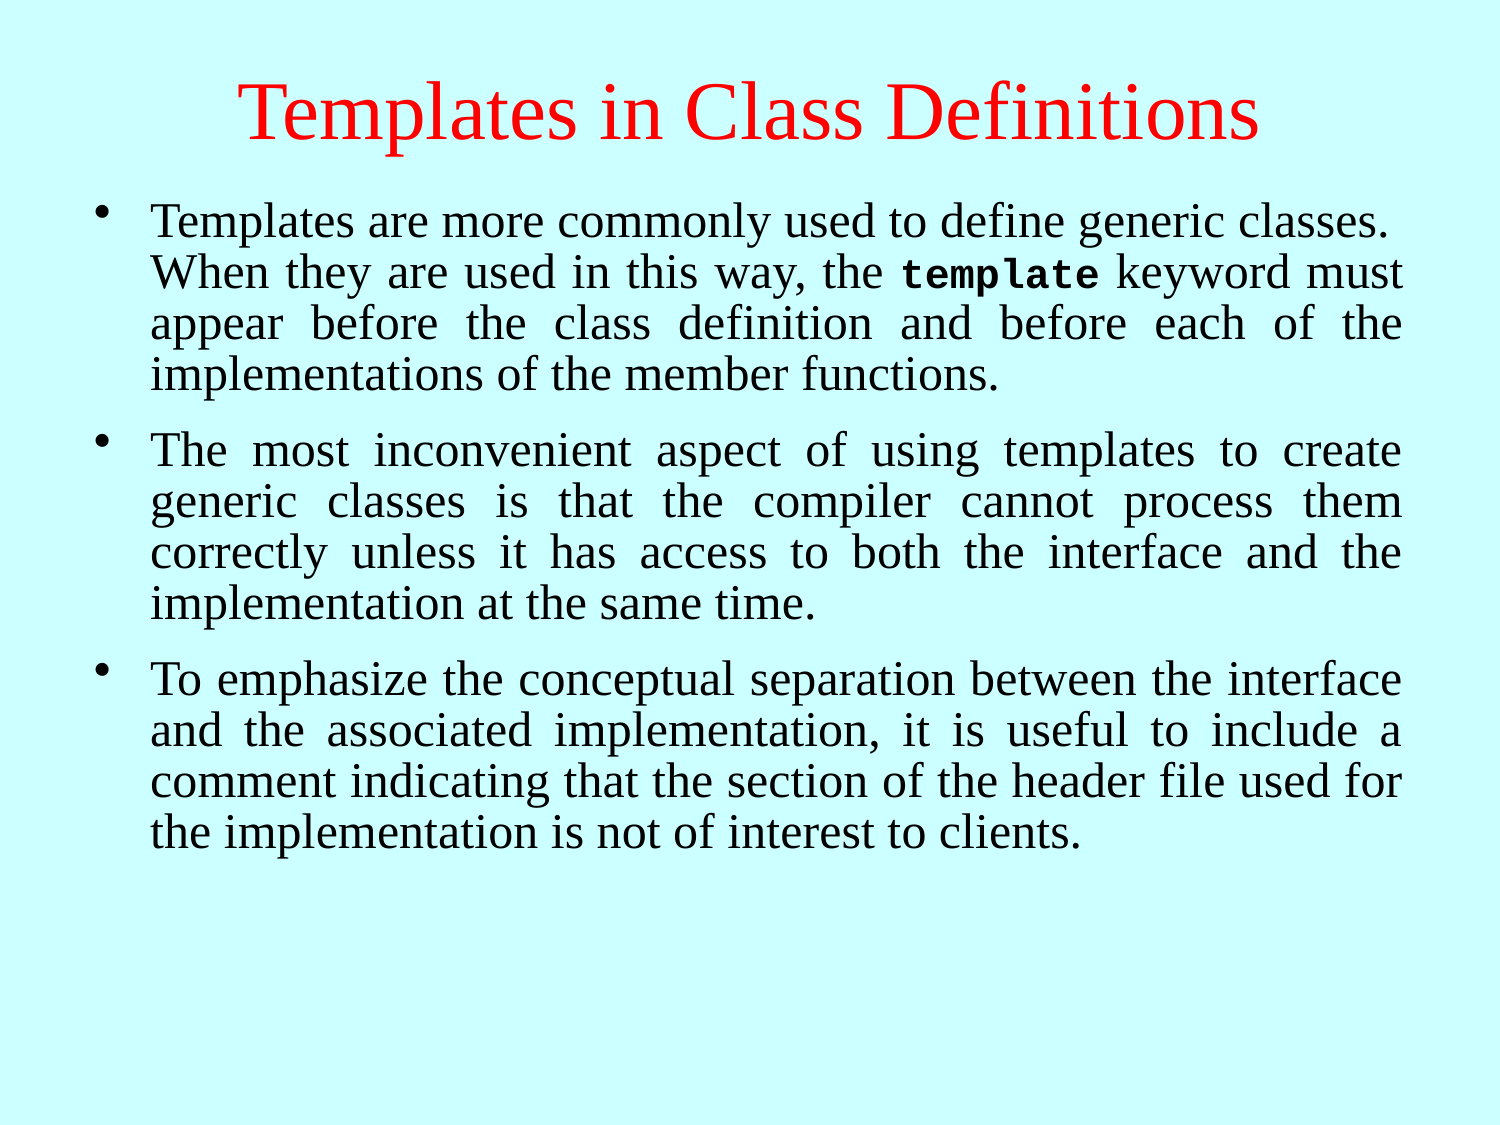

# Templates in Class Definitions
Templates are more commonly used to define generic classes.  When they are used in this way, the template keyword must appear before the class definition and before each of the implementations of the member functions.
The most inconvenient aspect of using templates to create generic classes is that the compiler cannot process them correctly unless it has access to both the interface and the implementation at the same time.
To emphasize the conceptual separation between the interface and the associated implementation, it is useful to include a comment indicating that the section of the header file used for the implementation is not of interest to clients.